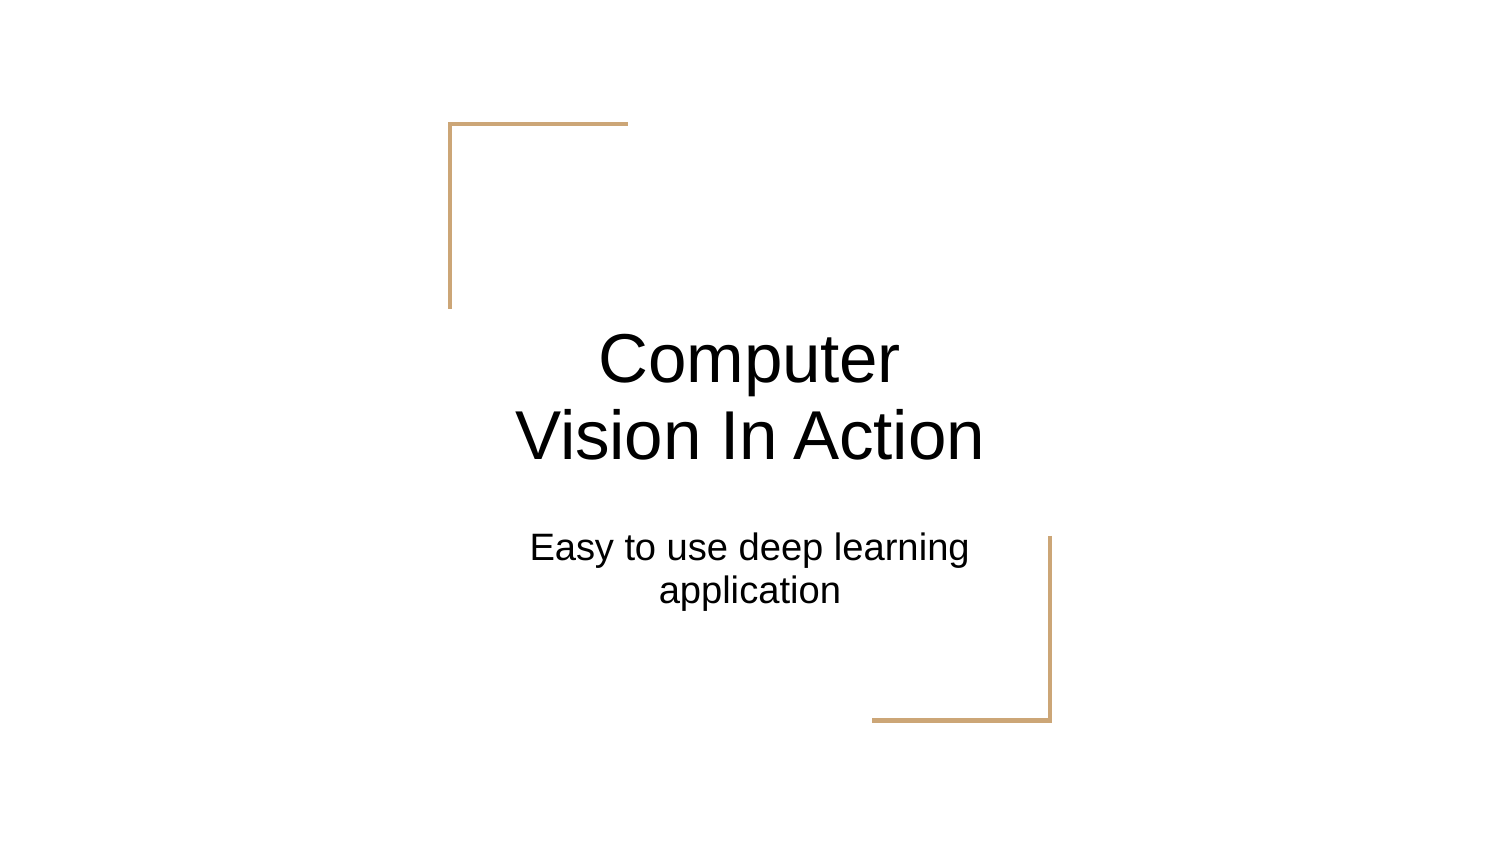

# Computer Vision In Action
Easy to use deep learning application